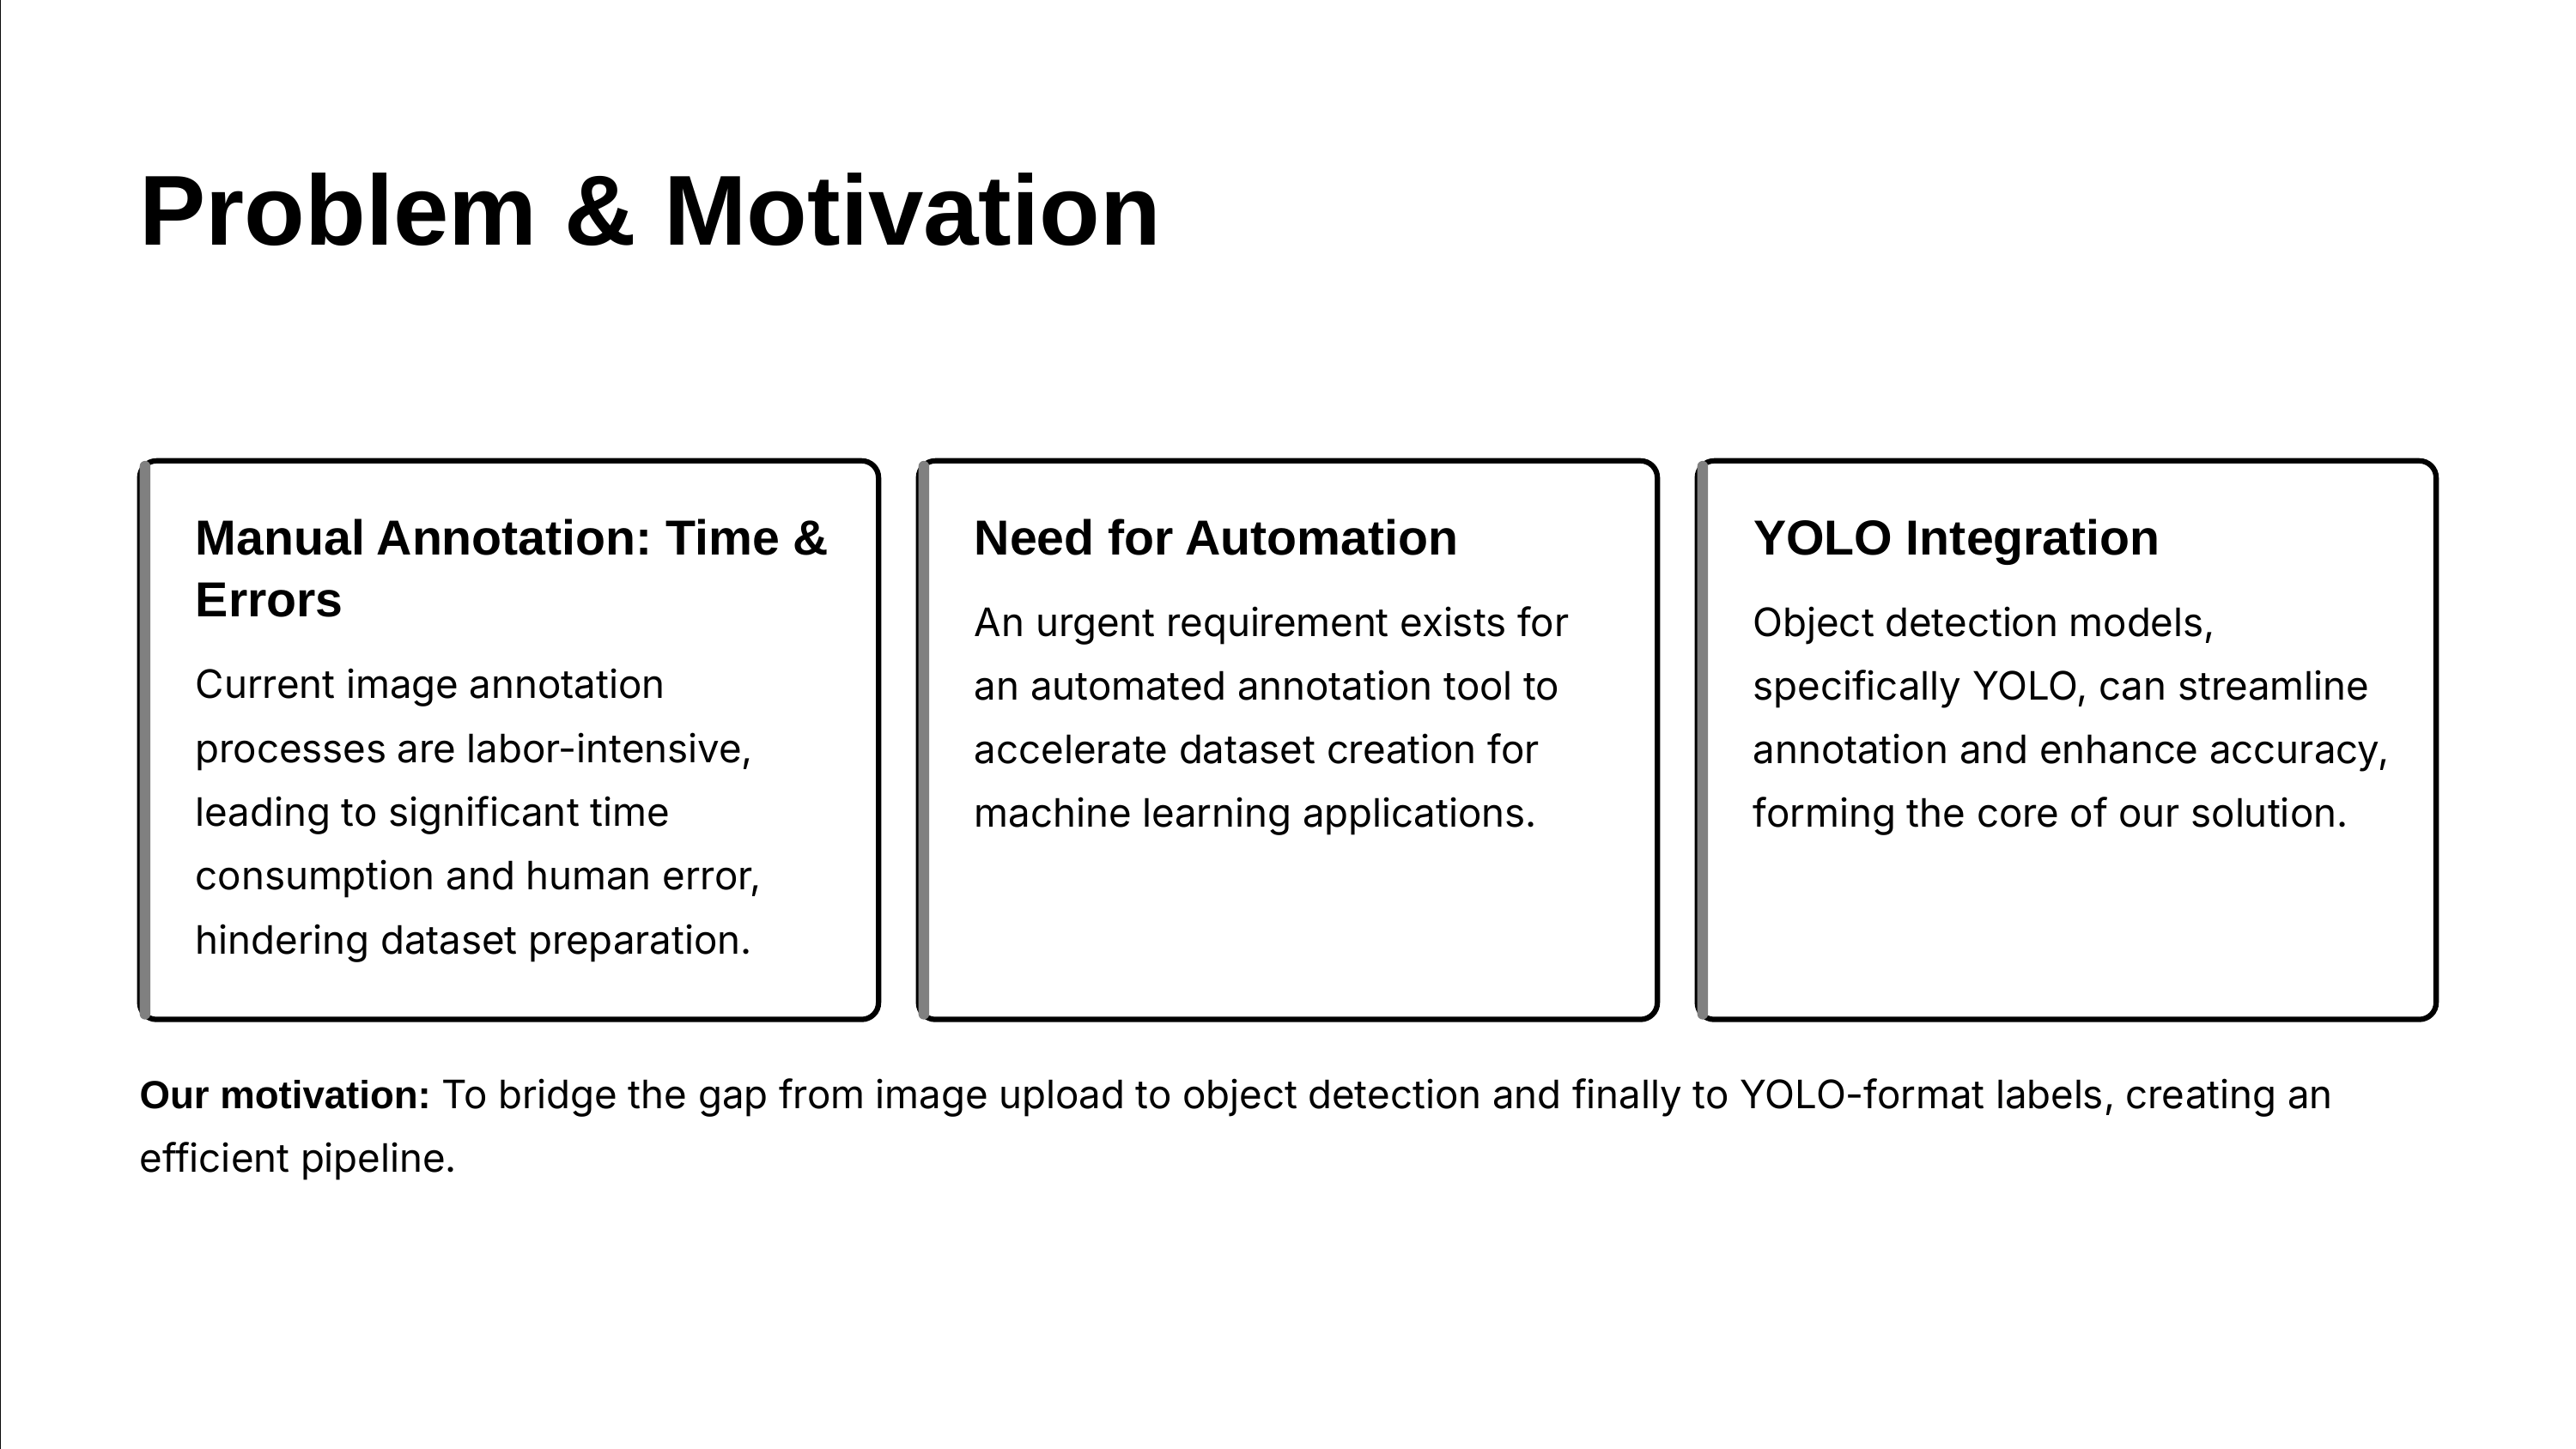

Problem & Motivation

Manual Annotation: Time & Errors
Need for Automation
YOLO Integration
An urgent requirement exists for an automated annotation tool to accelerate dataset creation for machine learning applications.
Object detection models, specifically YOLO, can streamline annotation and enhance accuracy, forming the core of our solution.
Current image annotation processes are labor-intensive, leading to significant time consumption and human error, hindering dataset preparation.
Our motivation: To bridge the gap from image upload to object detection and finally to YOLO-format labels, creating an efficient pipeline.